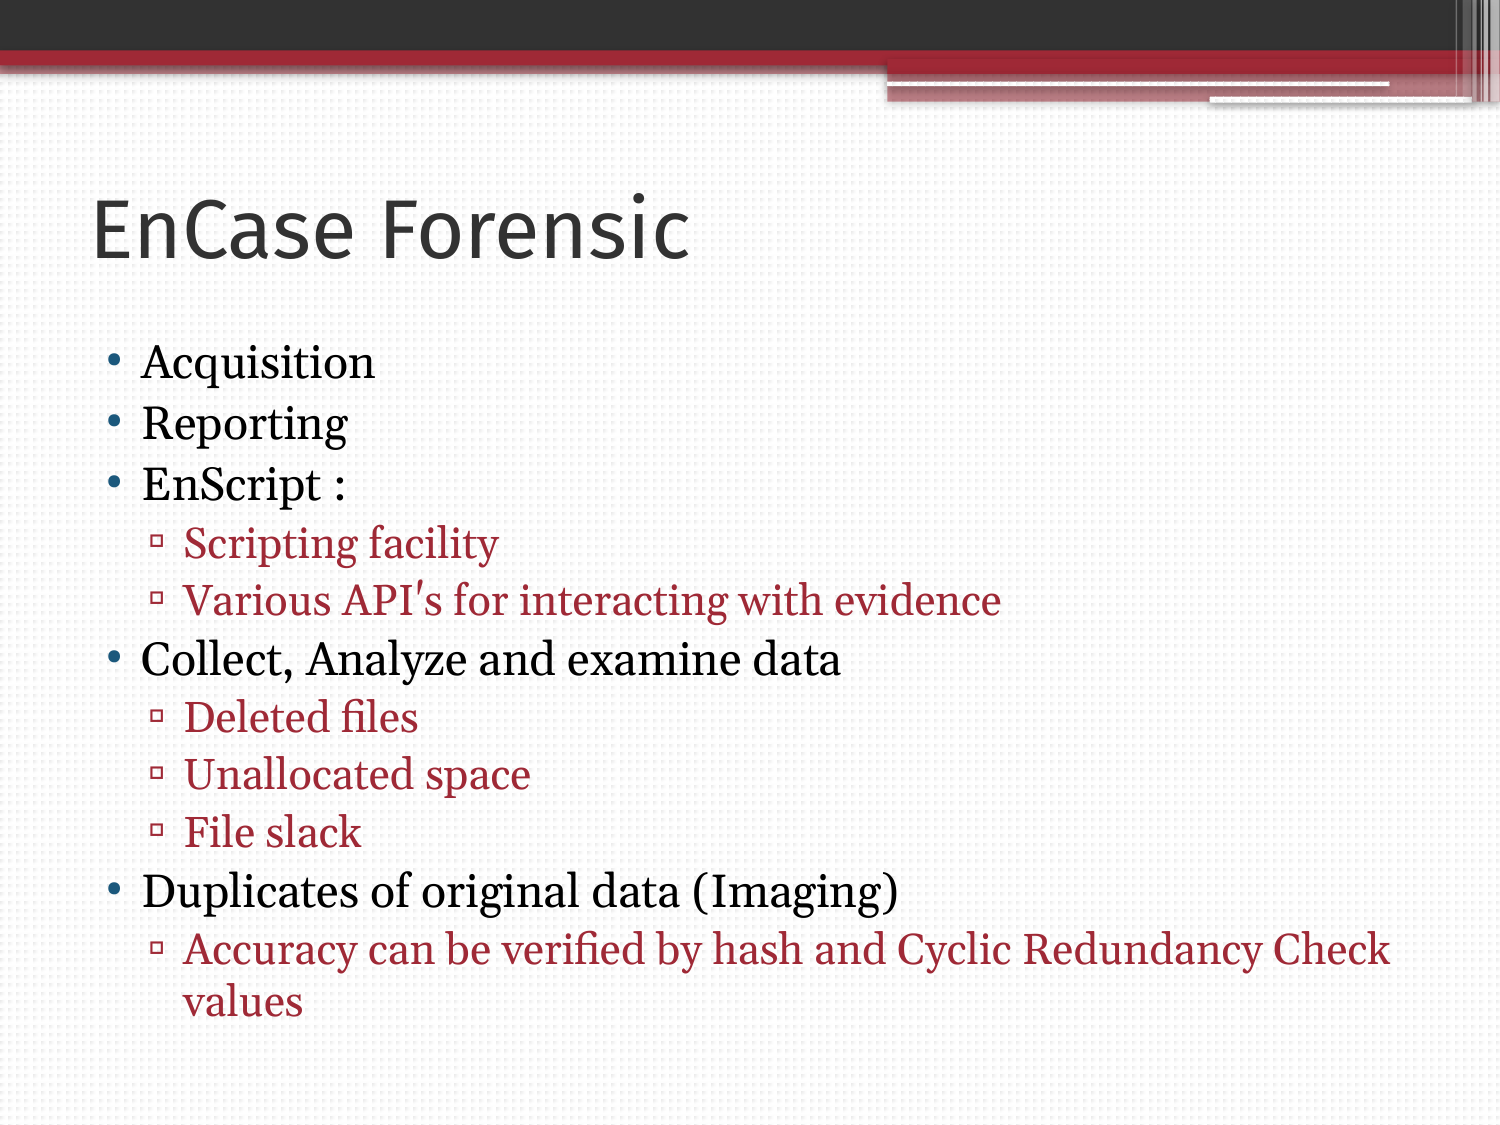

# EnCase Forensic
Acquisition
Reporting
EnScript :
Scripting facility
Various API's for interacting with evidence
Collect, Analyze and examine data
Deleted files
Unallocated space
File slack
Duplicates of original data (Imaging)
Accuracy can be verified by hash and Cyclic Redundancy Check values